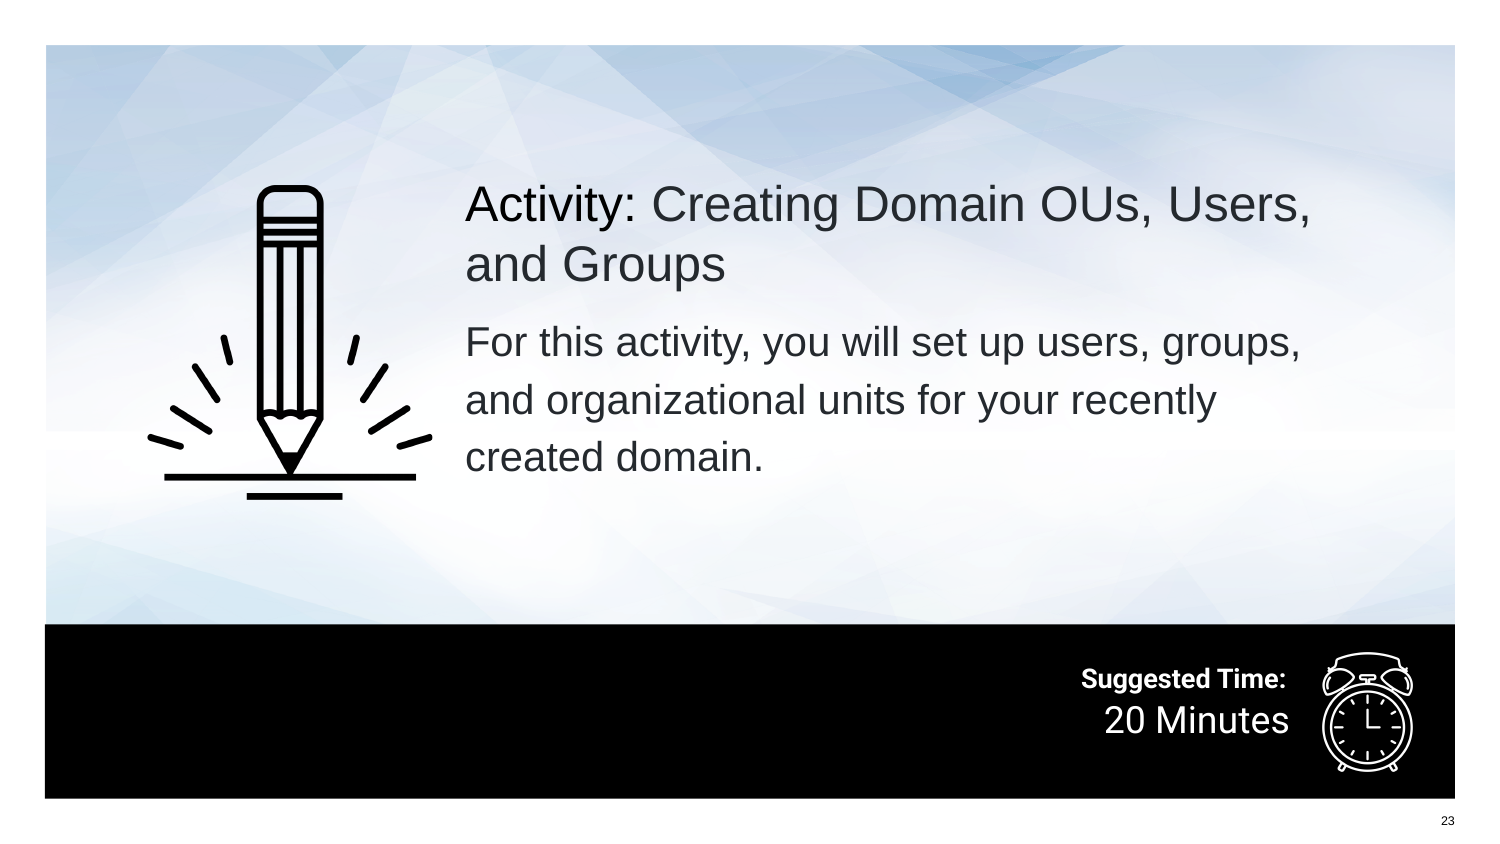

Activity: Creating Domain OUs, Users, and Groups
For this activity, you will set up users, groups,
and organizational units for your recently
created domain.
# 20 Minutes
23